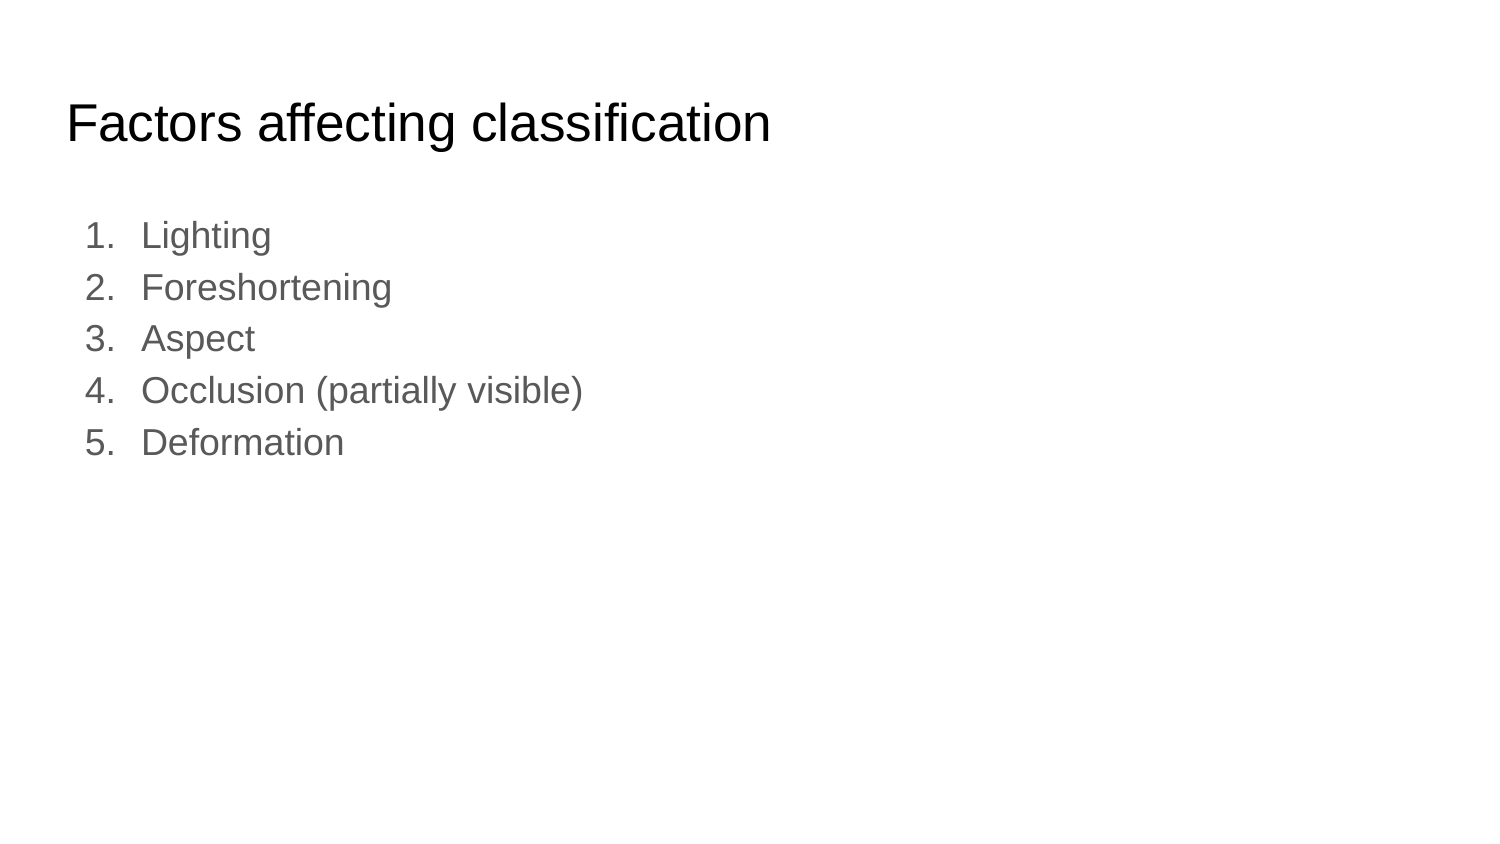

# Factors affecting classification
Lighting
Foreshortening
Aspect
Occlusion (partially visible)
Deformation